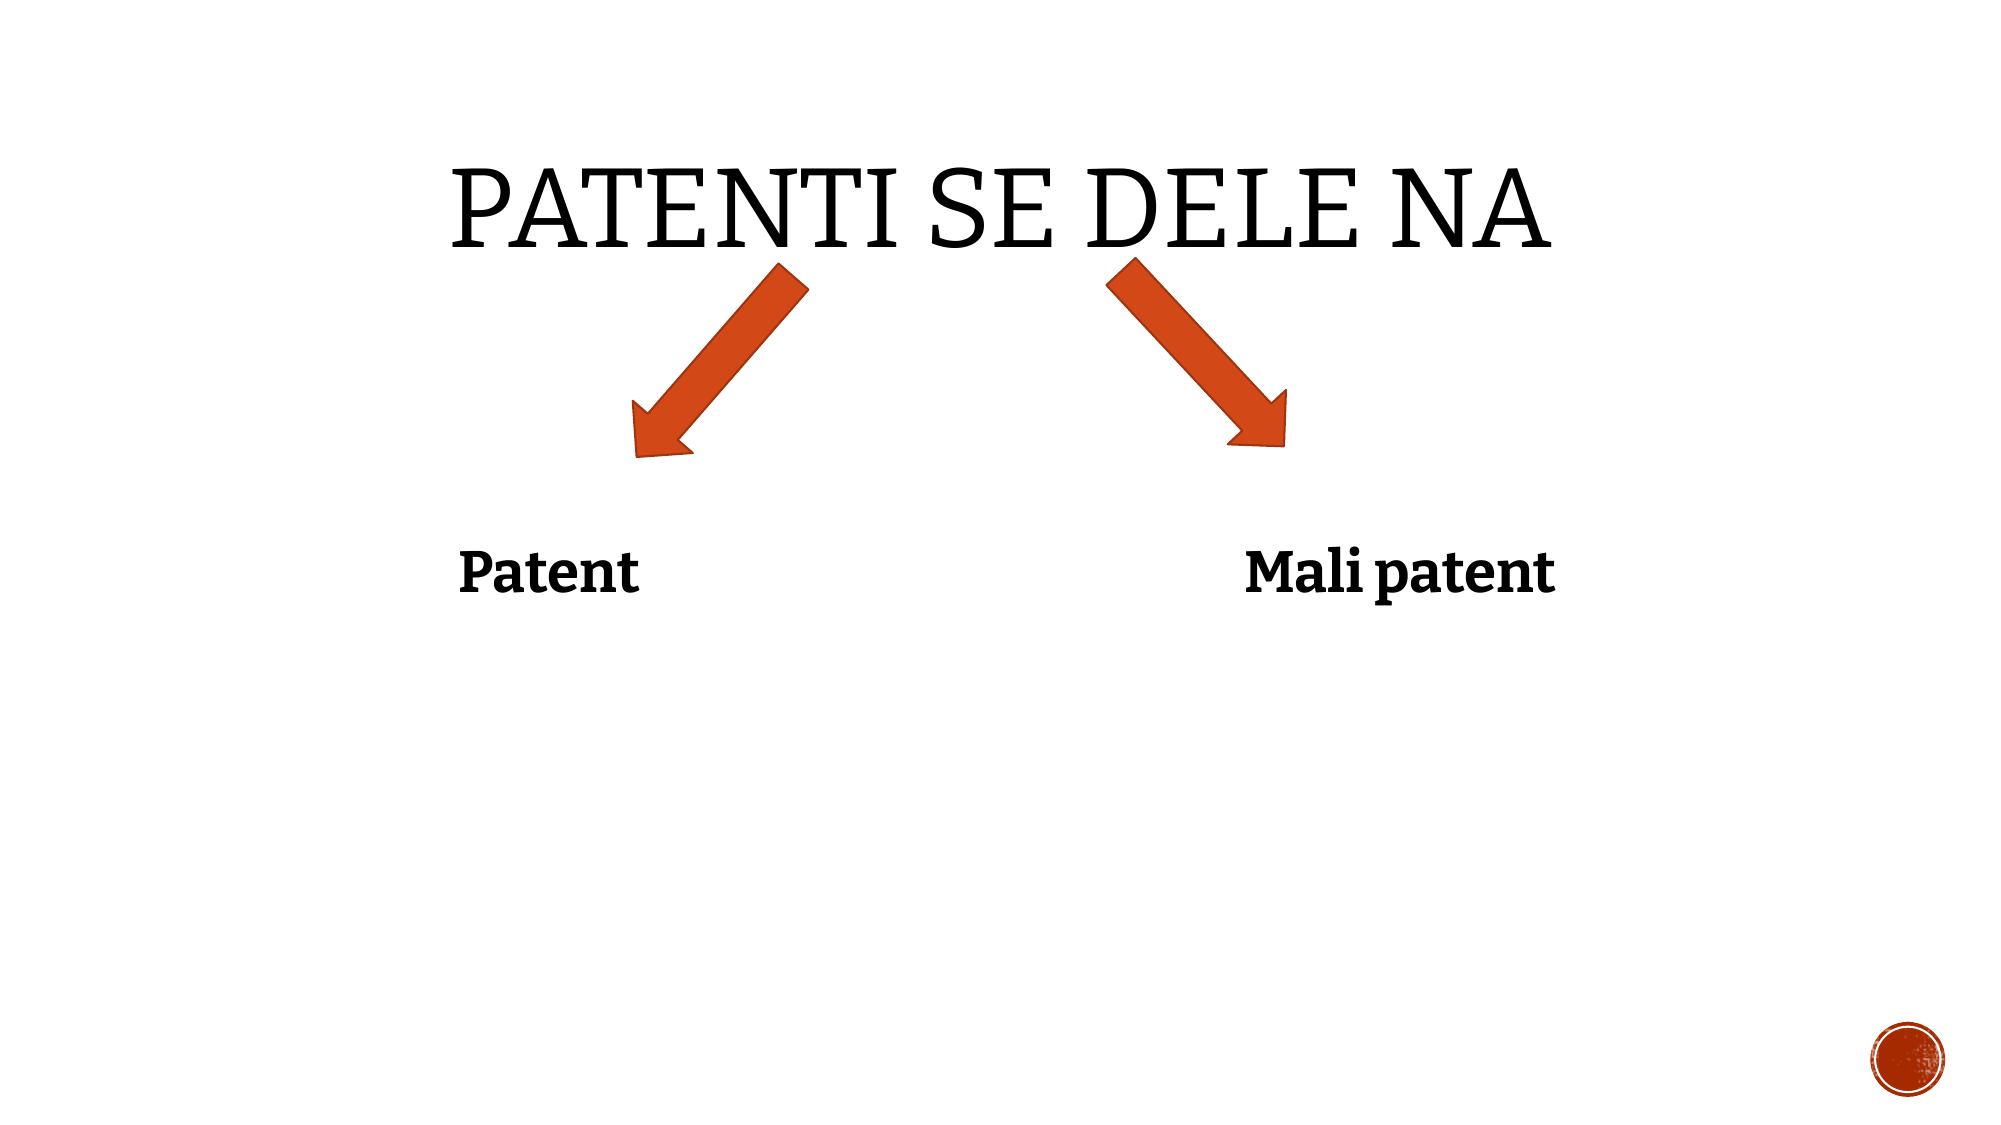

# Patenti se dele na

Patent
Mali patent